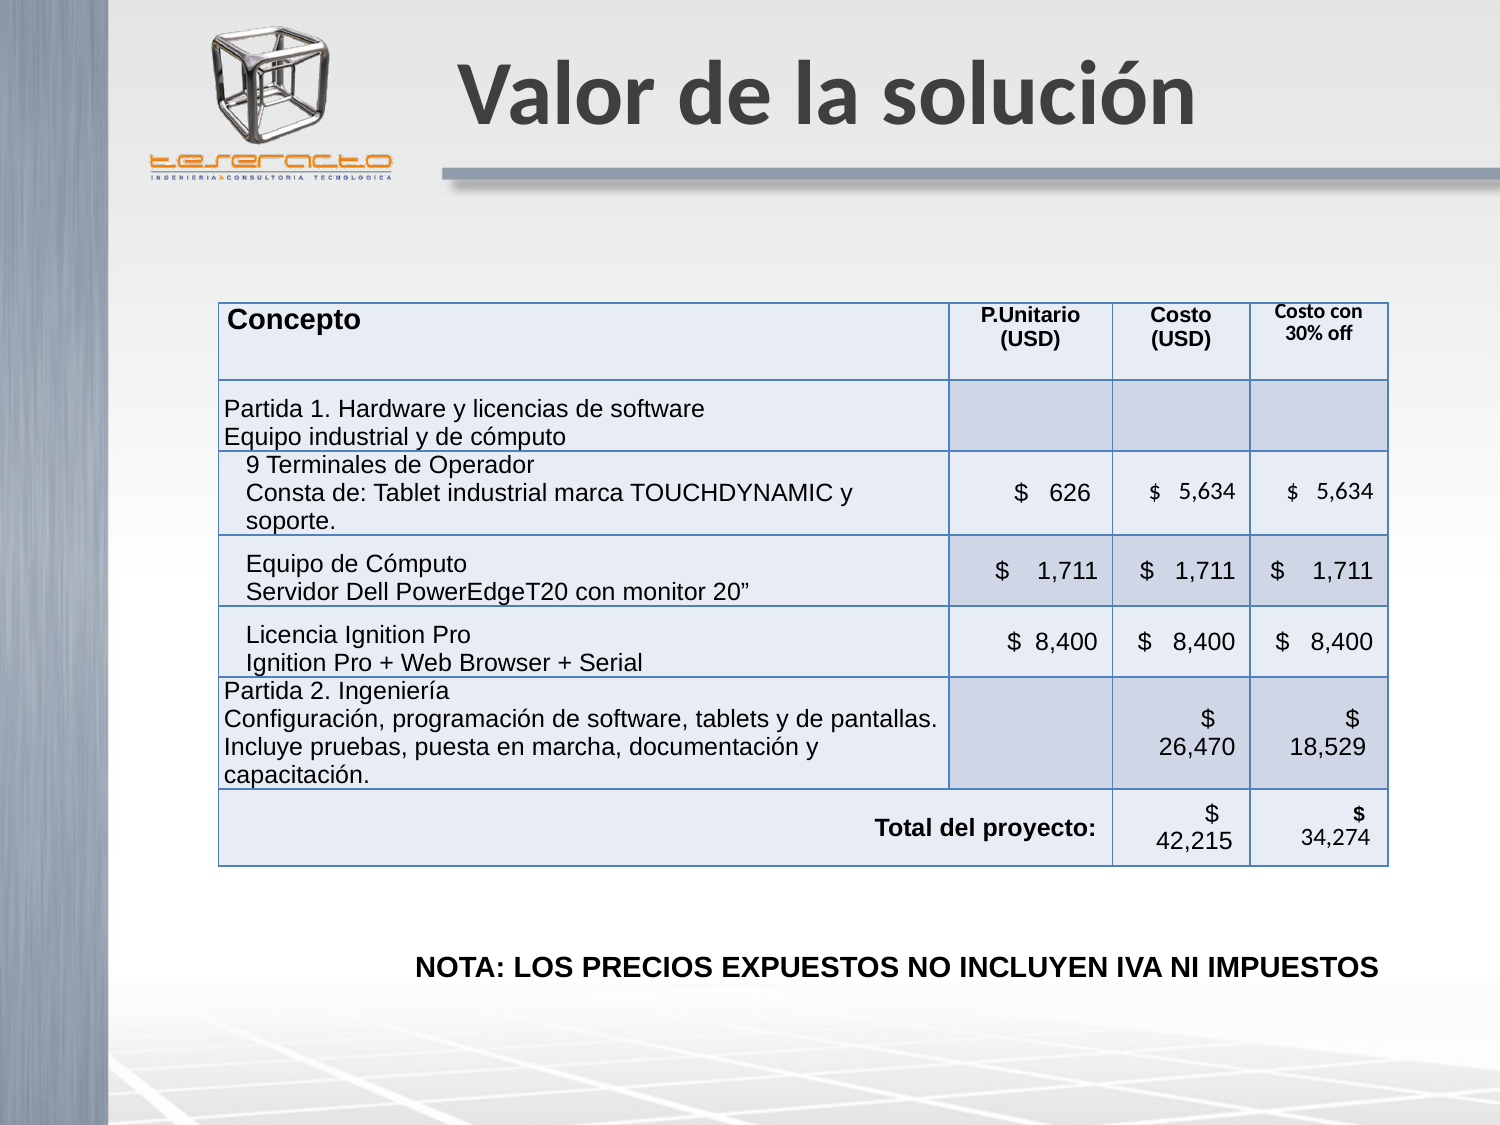

# Valor de la solución
| Concepto | P.Unitario (USD) | Costo (USD) | Costo con 30% off |
| --- | --- | --- | --- |
| Partida 1. Hardware y licencias de software Equipo industrial y de cómputo |  |  |  |
| 9 Terminales de Operador Consta de: Tablet industrial marca TOUCHDYNAMIC y soporte. | $ 626 | $ 5,634 | $ 5,634 |
| Equipo de Cómputo Servidor Dell PowerEdgeT20 con monitor 20” | $ 1,711 | $ 1,711 | $ 1,711 |
| Licencia Ignition Pro Ignition Pro + Web Browser + Serial | $ 8,400 | $ 8,400 | $ 8,400 |
| Partida 2. Ingeniería Configuración, programación de software, tablets y de pantallas. Incluye pruebas, puesta en marcha, documentación y capacitación. |  | $ 26,470 | $ 18,529 |
| Total del proyecto: |  | $ 42,215 | $ 34,274 |
NOTA: LOS PRECIOS EXPUESTOS NO INCLUYEN IVA NI IMPUESTOS